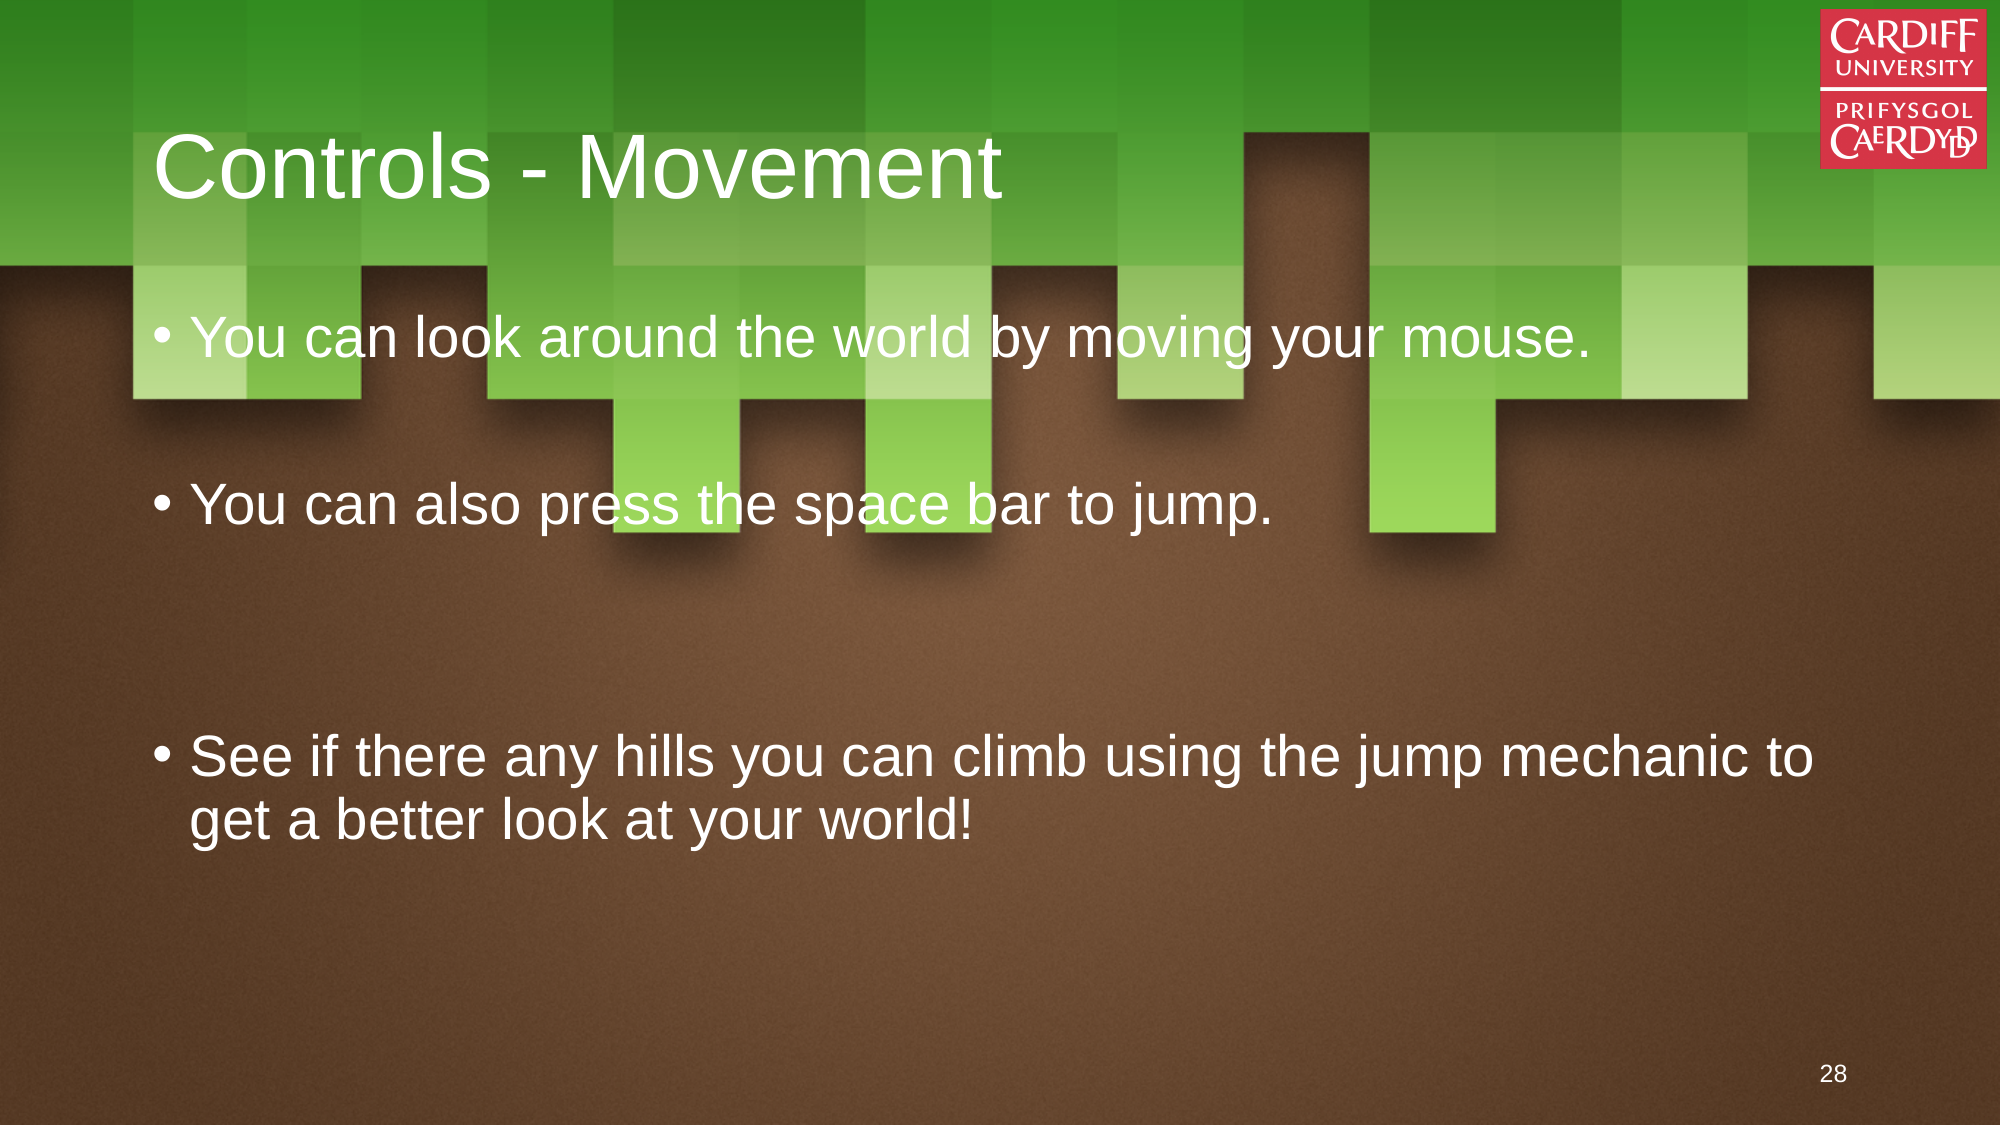

# Controls - Movement
You can look around the world by moving your mouse.

You can also press the space bar to jump.

See if there any hills you can climb using the jump mechanic to get a better look at your world!

28